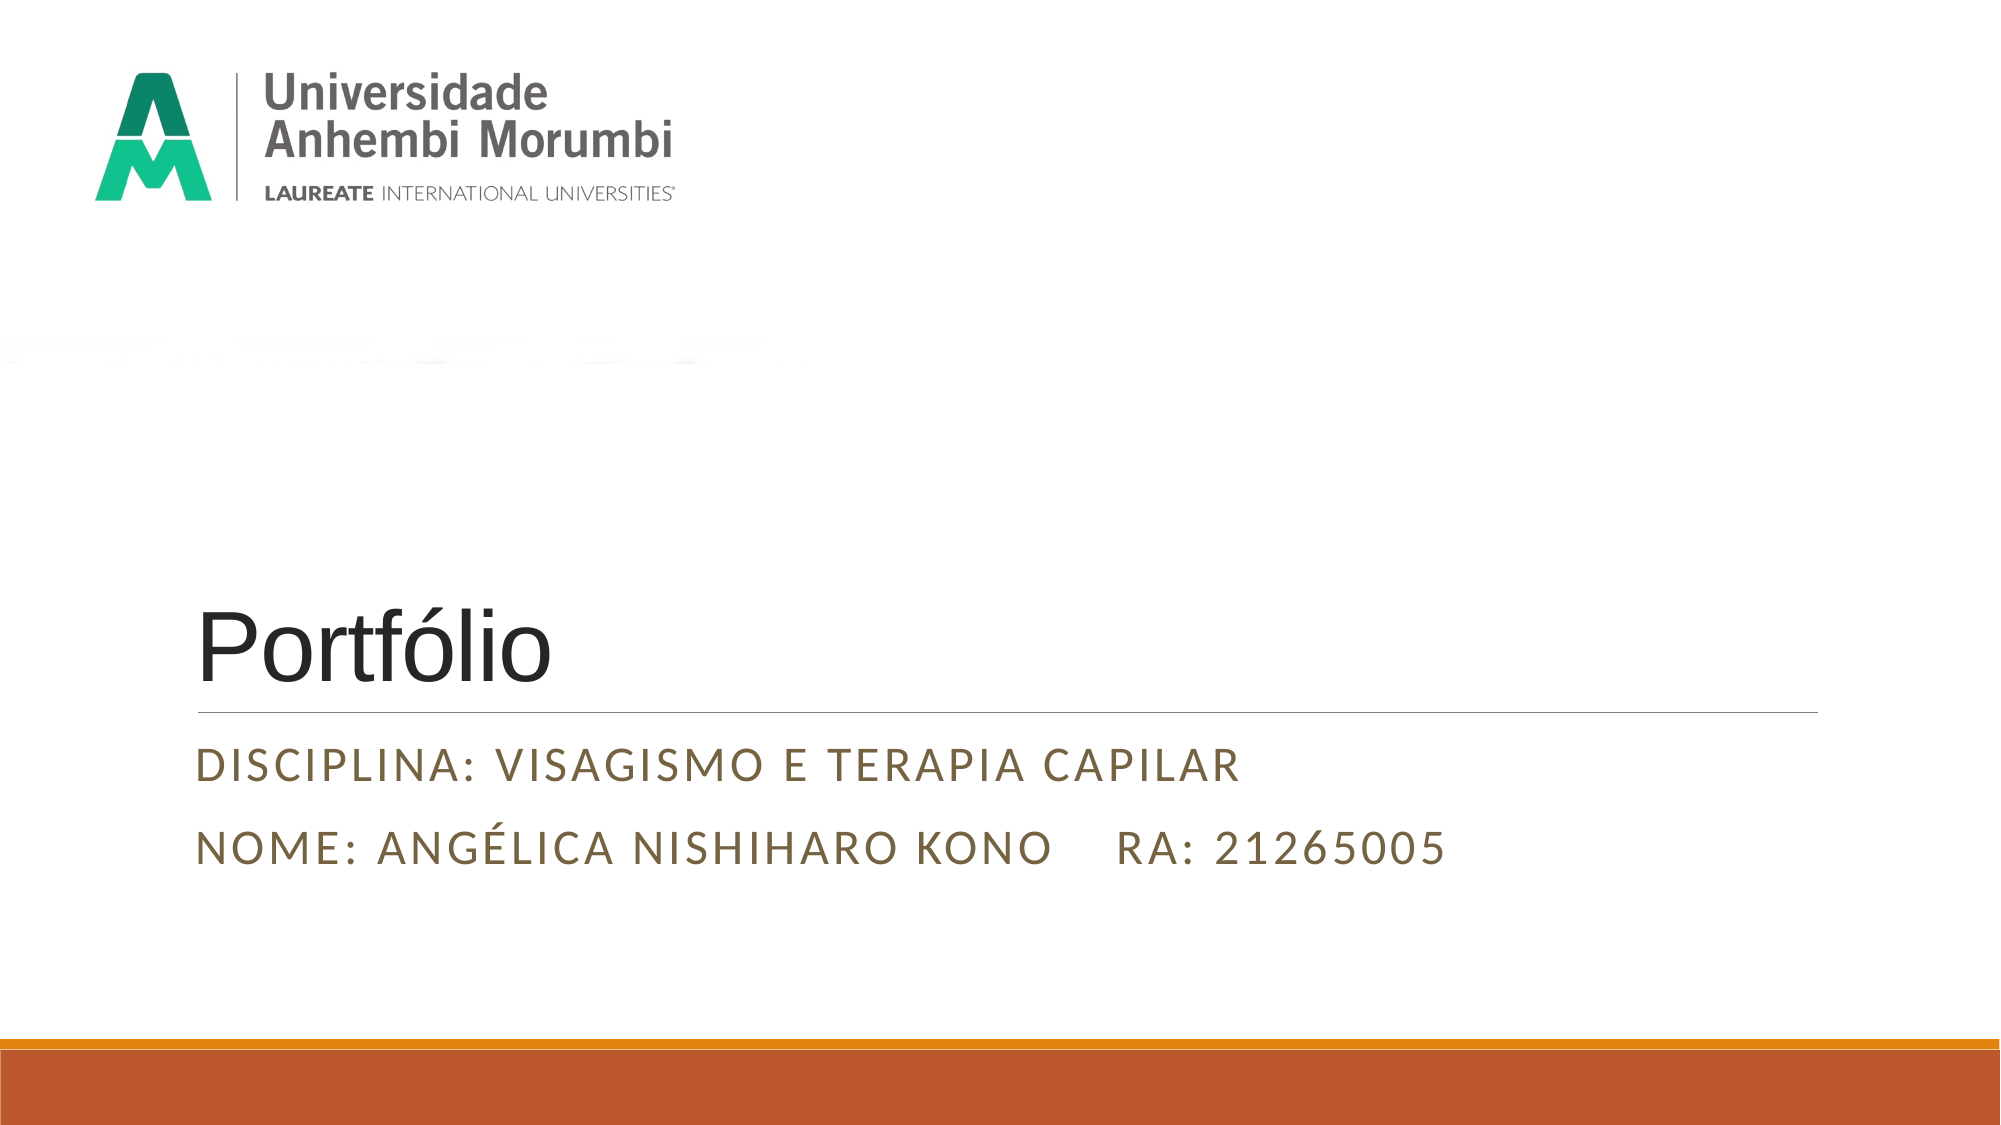

# Portfólio
Disciplina: visagismo e terapia capilar
Nome: Angélica Nishiharo Kono    RA: 21265005